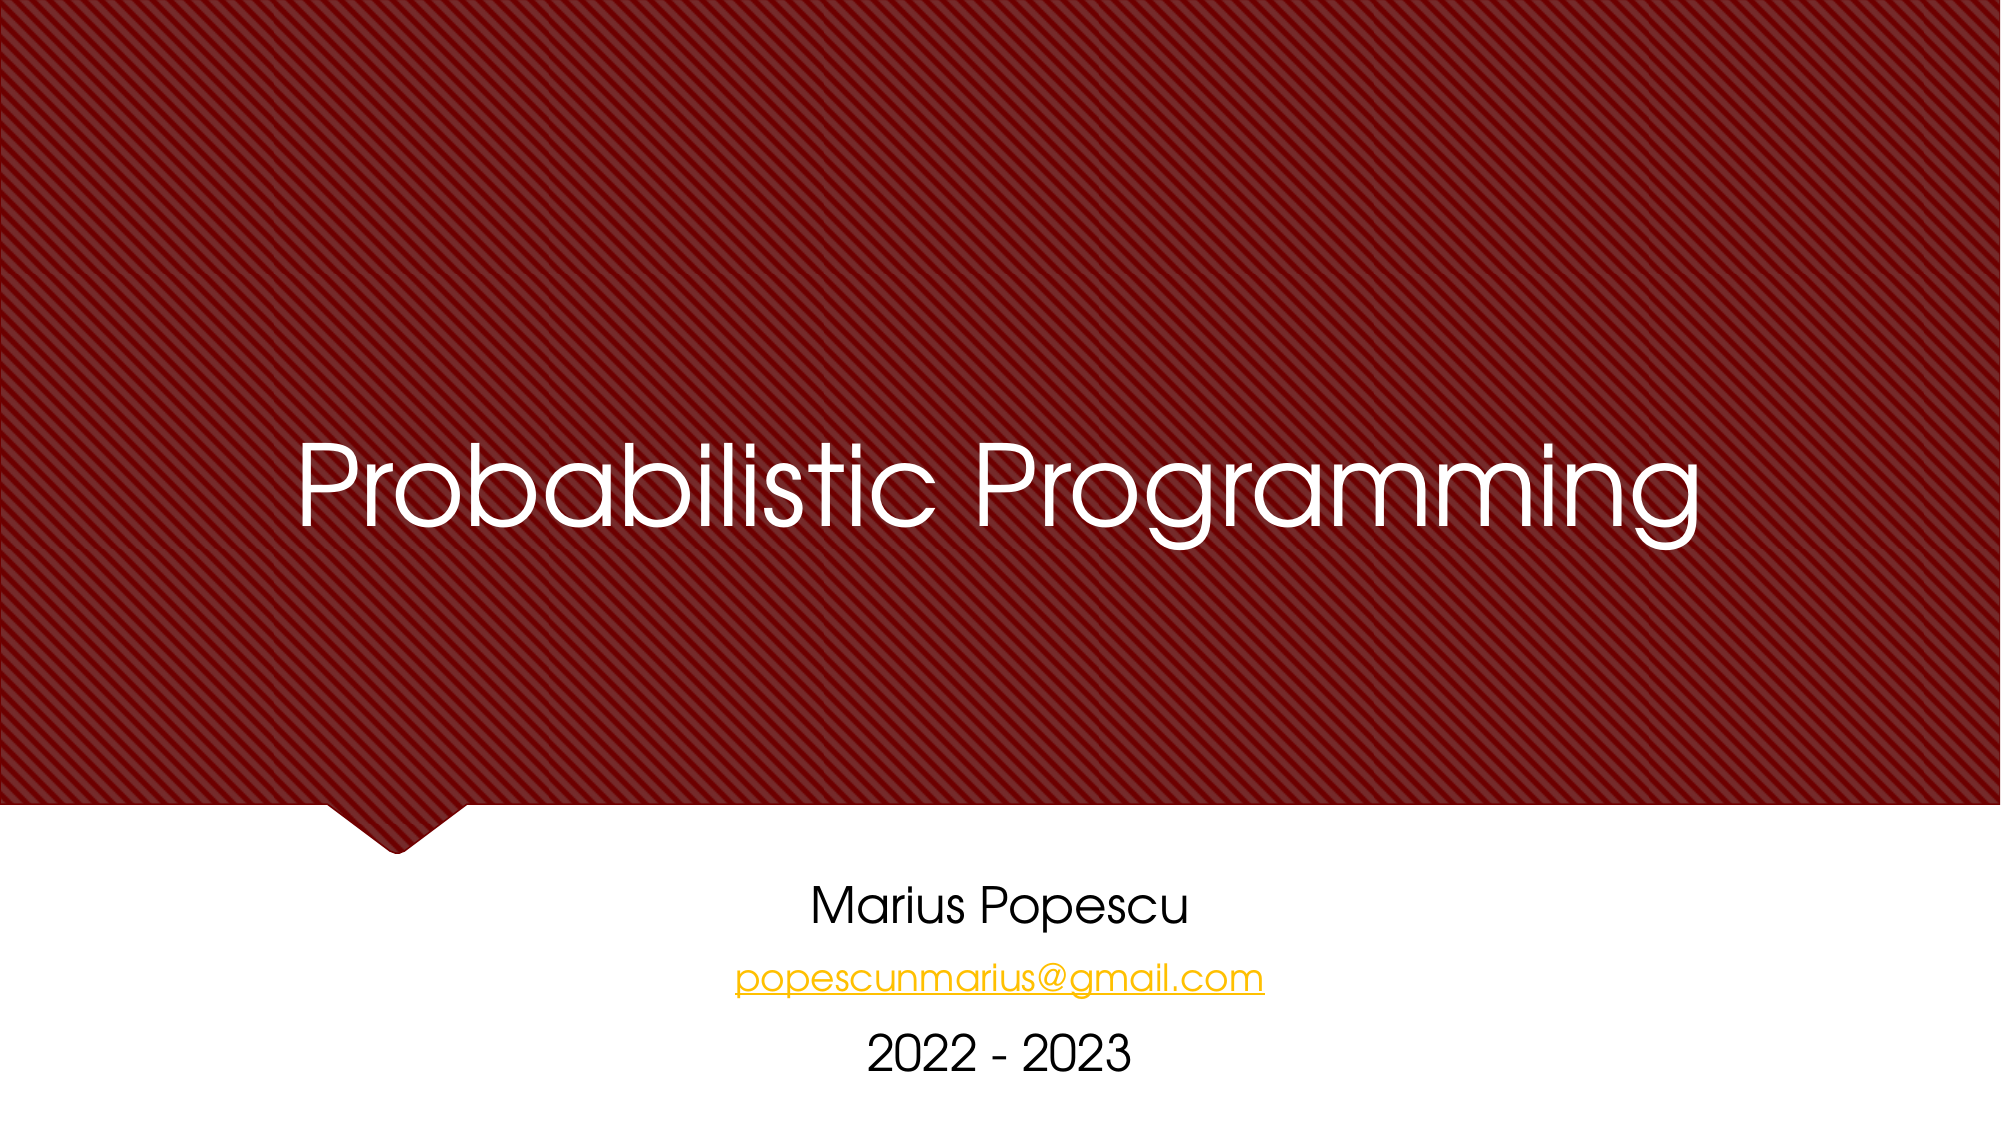

# Probabilistic Programming
Marius Popescu
popescunmarius@gmail.com
2022 - 2023